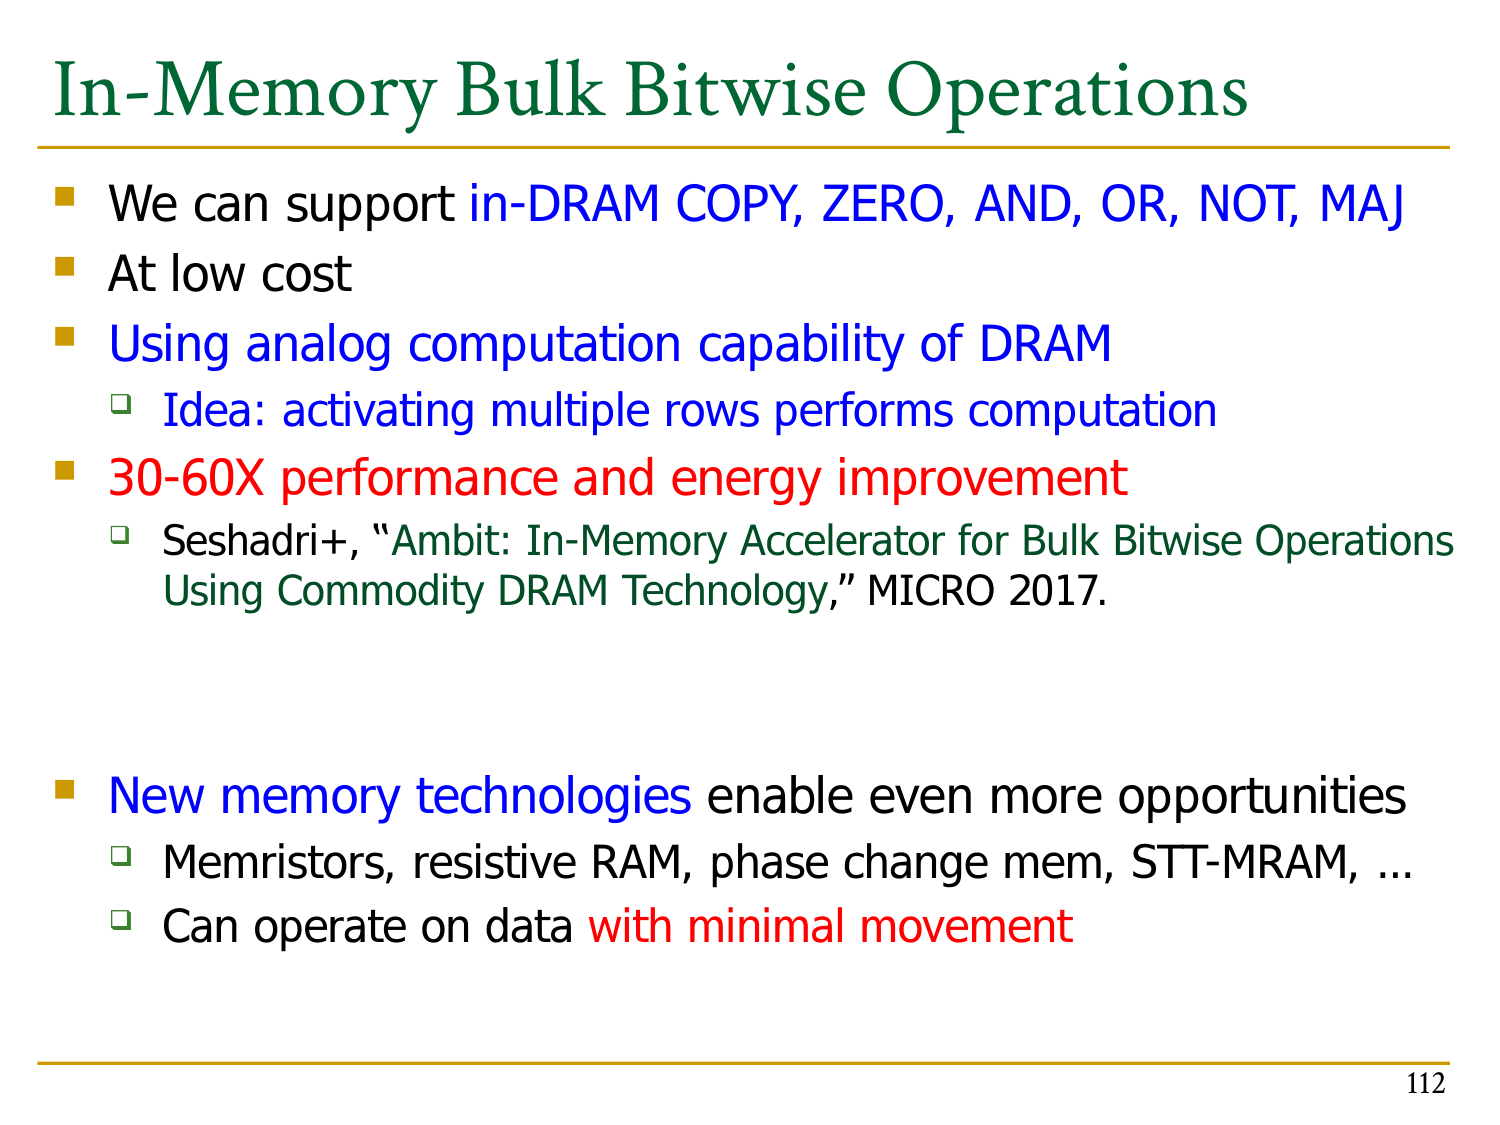

# In-Memory Bulk Bitwise Operations
We can support in-DRAM COPY, ZERO, AND, OR, NOT, MAJ
At low cost
Using analog computation capability of DRAM
Idea: activating multiple rows performs computation
30-60X performance and energy improvement
Seshadri+, “Ambit: In-Memory Accelerator for Bulk Bitwise Operations Using Commodity DRAM Technology,” MICRO 2017.

New memory technologies enable even more opportunities
Memristors, resistive RAM, phase change mem, STT-MRAM, …
Can operate on data with minimal movement
112